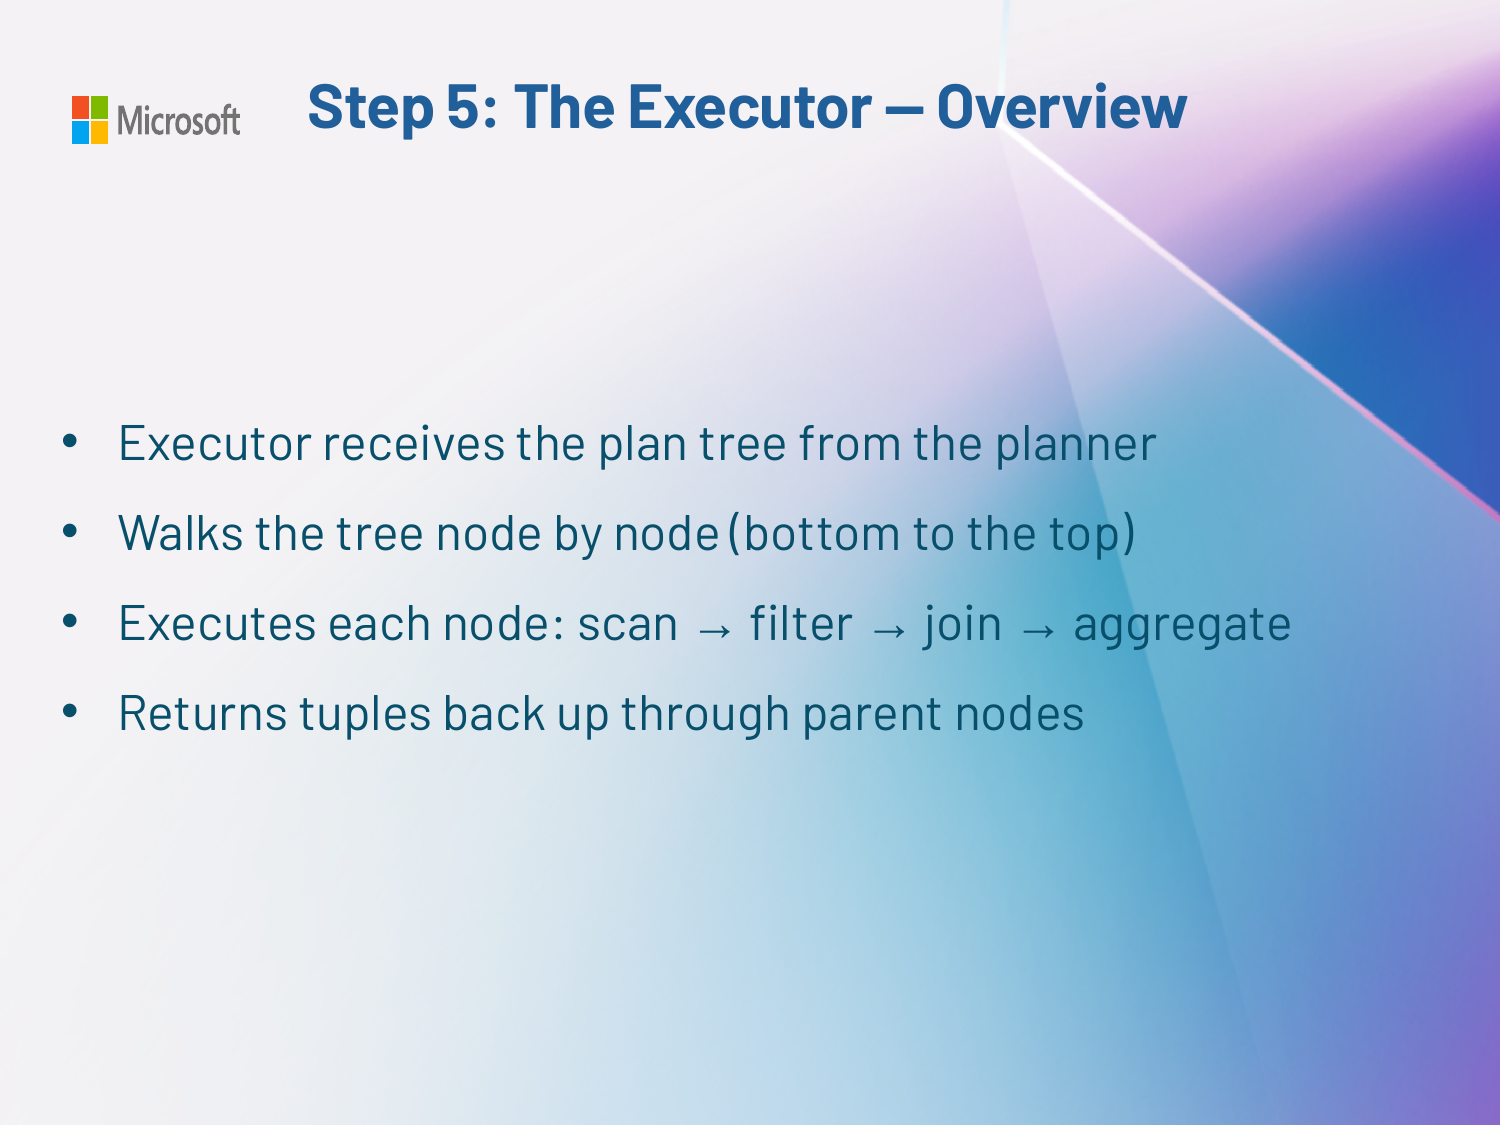

# Step 5: The Executor — Overview
Executor receives the plan tree from the planner
Walks the tree node by node (bottom to the top)
Executes each node: scan → filter → join → aggregate
Returns tuples back up through parent nodes